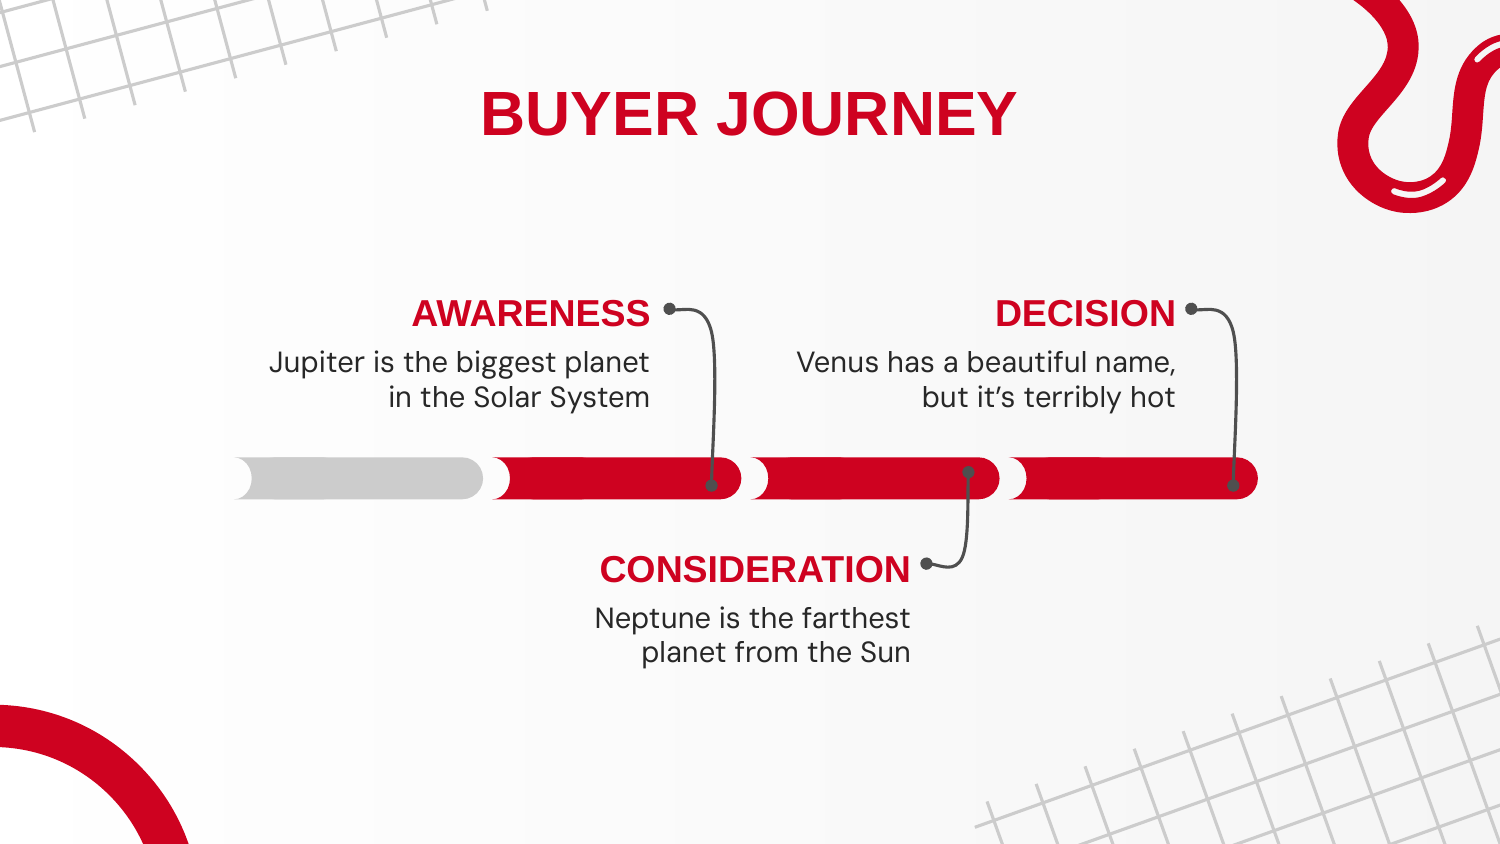

# BUYER JOURNEY
AWARENESS
DECISION

Jupiter is the biggest planet in the Solar System
Venus has a beautiful name, but it’s terribly hot

CONSIDERATION
Neptune is the farthest planet from the Sun